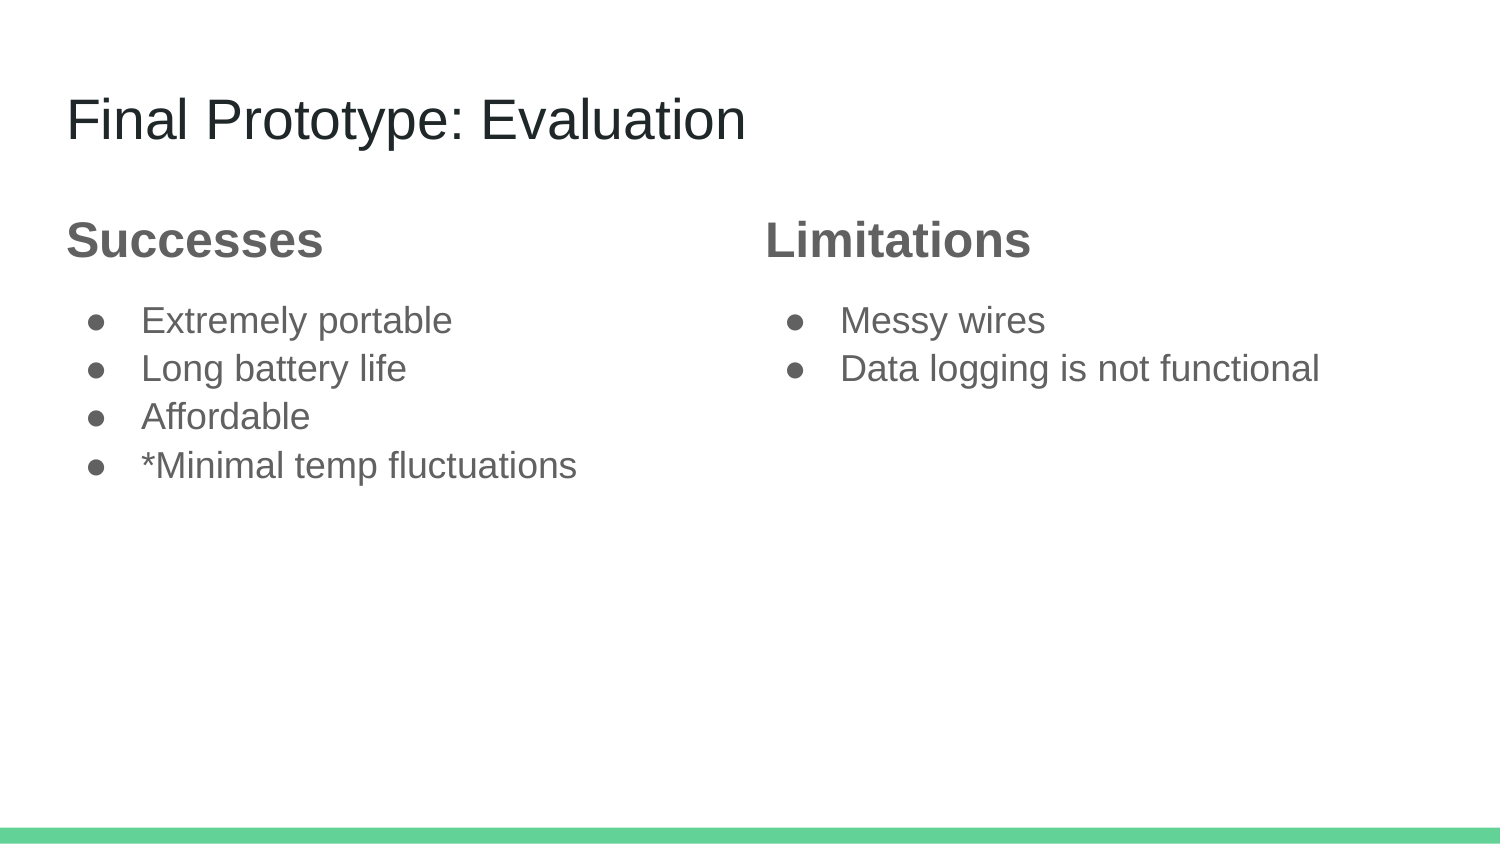

# Final Prototype: Evaluation
Successes
Extremely portable
Long battery life
Affordable
*Minimal temp fluctuations

Limitations
Messy wires
Data logging is not functional